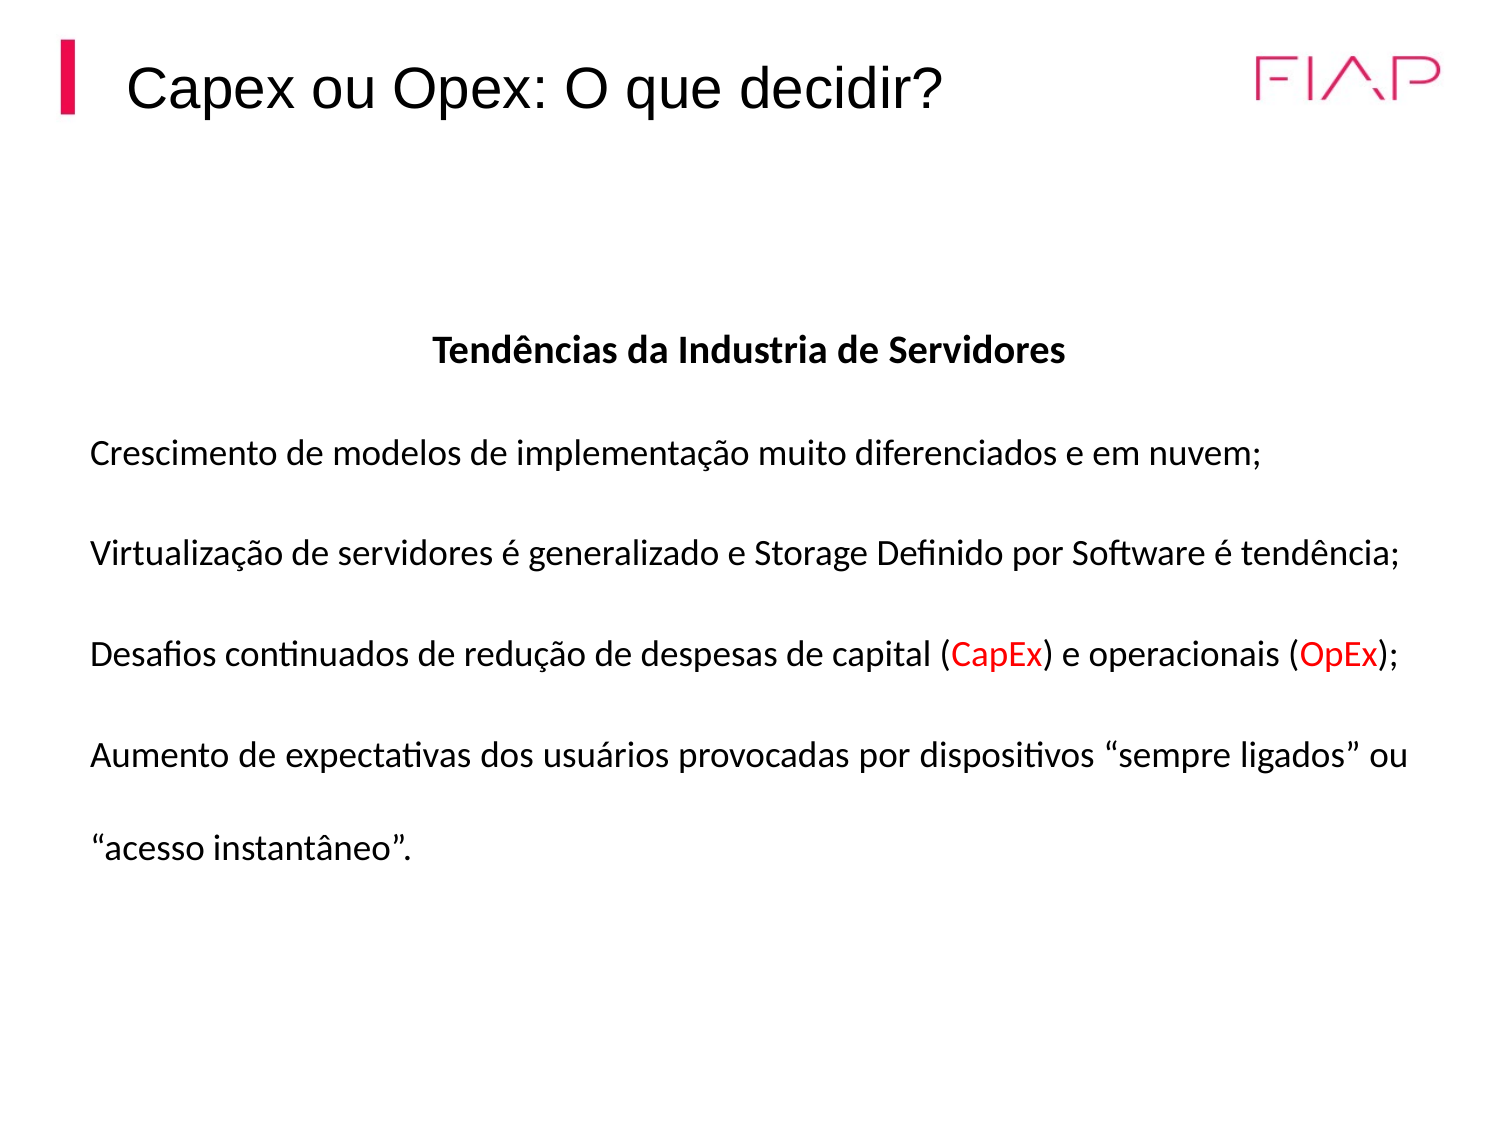

Capex ou Opex: O que decidir?
Tendências da Industria de Servidores
Crescimento de modelos de implementação muito diferenciados e em nuvem;
Virtualização de servidores é generalizado e Storage Definido por Software é tendência;
Desafios continuados de redução de despesas de capital (CapEx) e operacionais (OpEx);
Aumento de expectativas dos usuários provocadas por dispositivos “sempre ligados” ou “acesso instantâneo”.